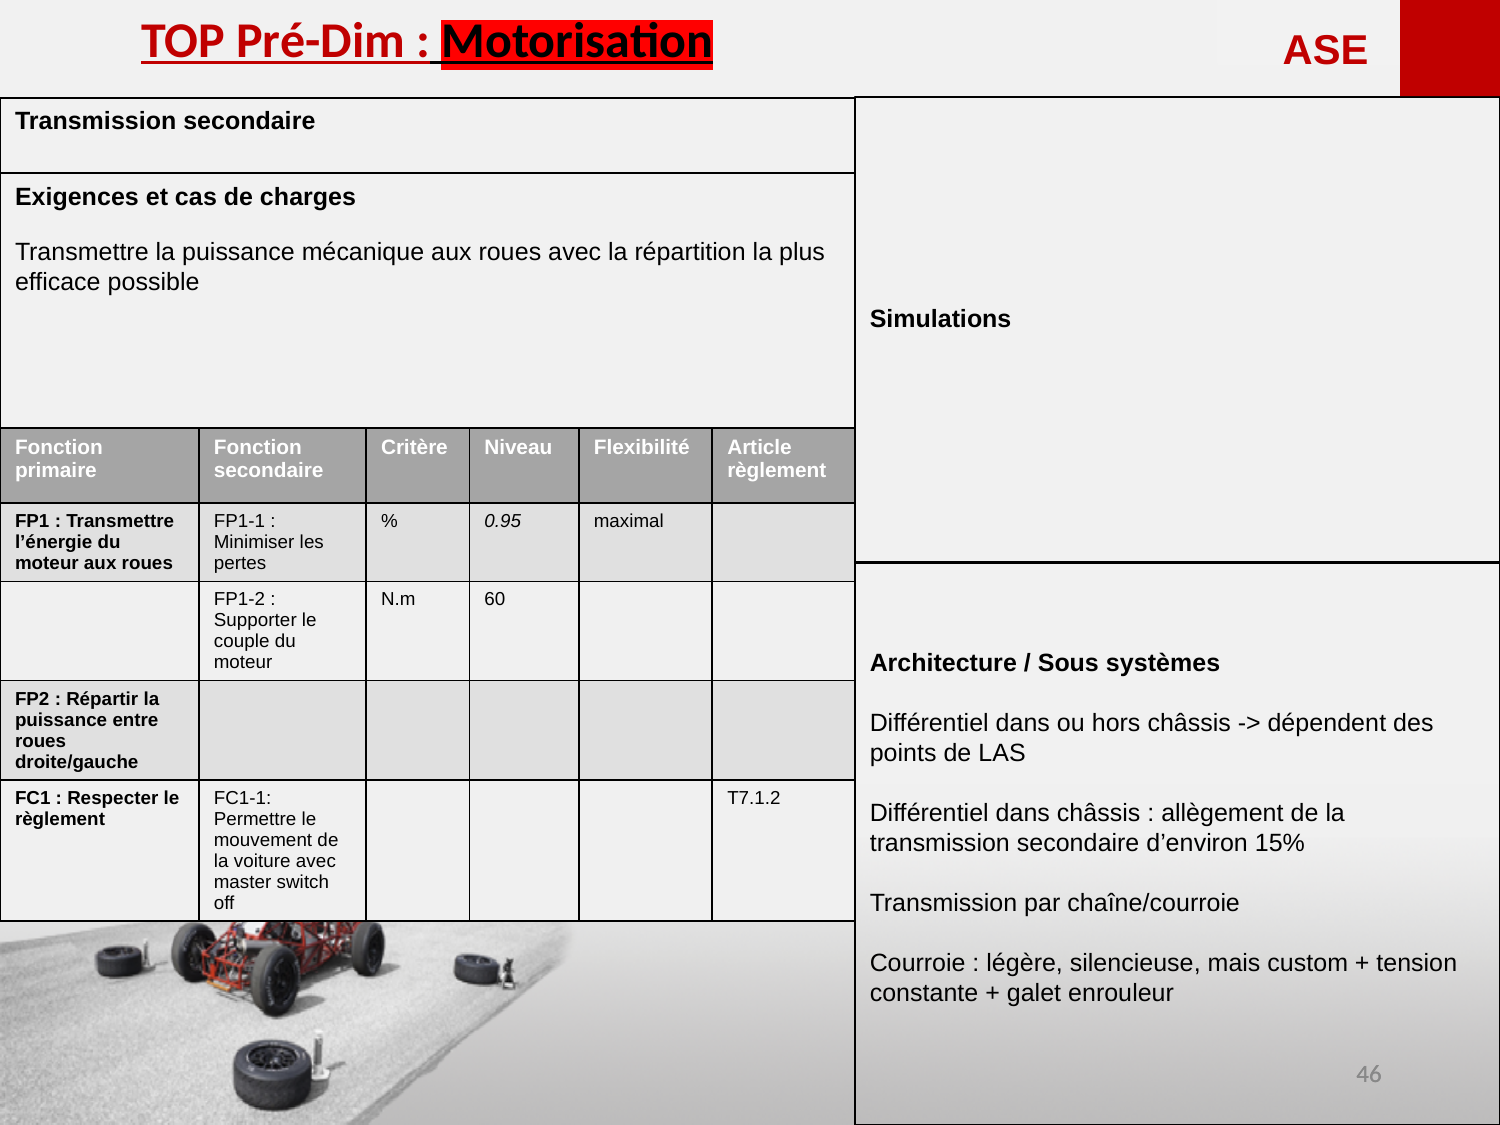

<<<<<<
TOP Pré-Dim : Motorisation
ASE
Simulations

Transmission secondaire

Exigences et cas de charges

Transmettre la puissance mécanique aux roues avec la répartition la plus efficace possible

| Fonction primaire | Fonction secondaire | Critère | Niveau | Flexibilité | Article règlement |
| --- | --- | --- | --- | --- | --- |
| FP1 : Transmettre l’énergie du moteur aux roues | FP1-1 : Minimiser les pertes | % | 0.95 | maximal |  |
|  | FP1-2 : Supporter le couple du moteur | N.m | 60 |  |  |
| FP2 : Répartir la puissance entre roues droite/gauche |  |  |  |  |  |
| FC1 : Respecter le règlement | FC1-1: Permettre le mouvement de la voiture avec master switch off |  |  |  | T7.1.2 |
Architecture / Sous systèmes

Différentiel dans ou hors châssis -> dépendent des points de LAS

Différentiel dans châssis : allègement de la transmission secondaire d’environ 15%

Transmission par chaîne/courroie

Courroie : légère, silencieuse, mais custom + tension constante + galet enrouleur

46
46